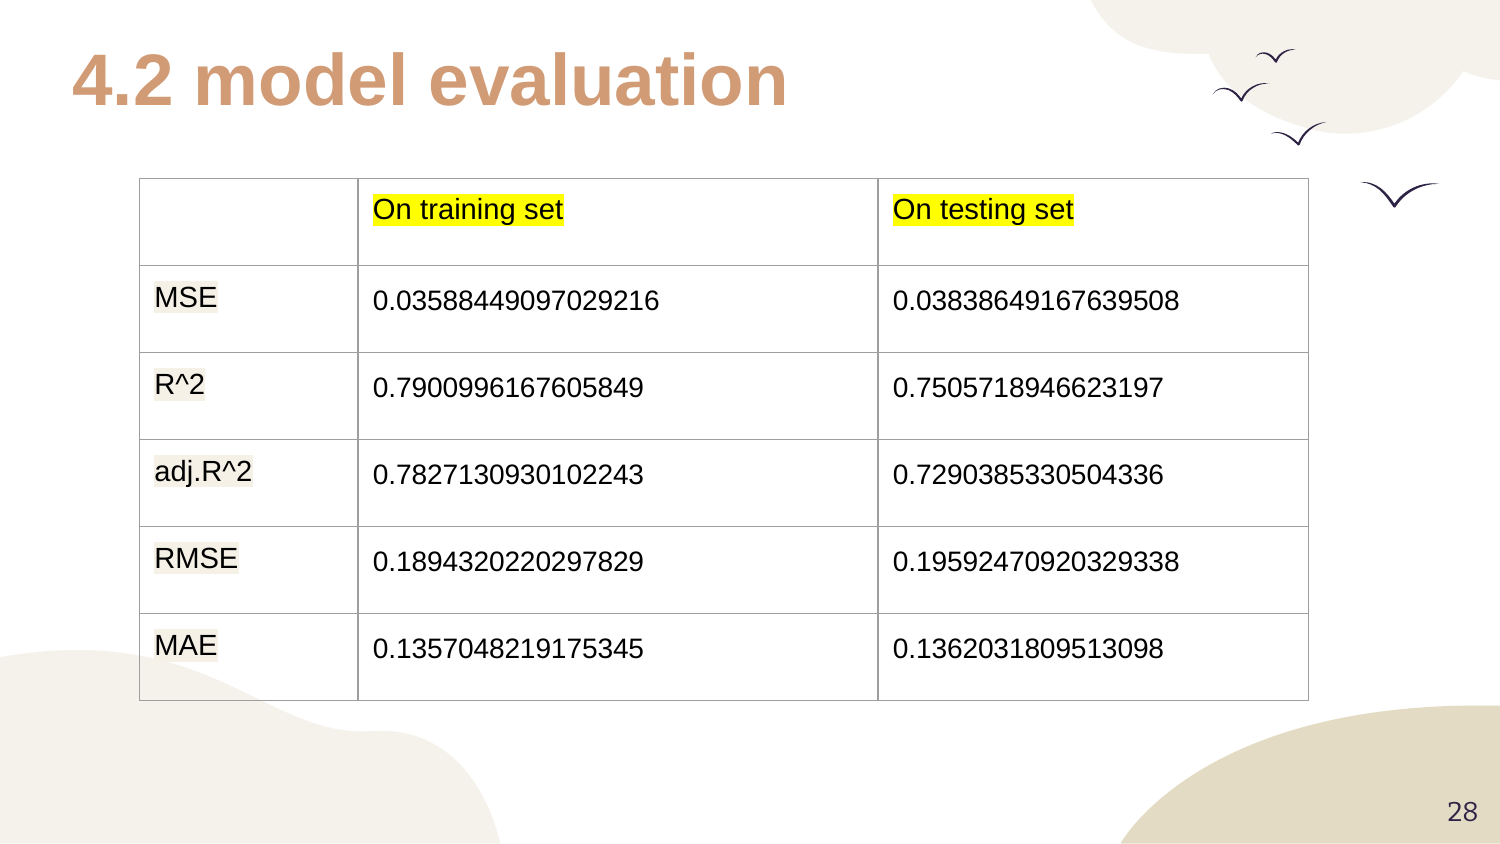

# 4.2 model evaluation
|  | On training set | On testing set |
| --- | --- | --- |
| MSE | 0.03588449097029216 | 0.03838649167639508 |
| R^2 | 0.7900996167605849 | 0.7505718946623197 |
| adj.R^2 | 0.7827130930102243 | 0.7290385330504336 |
| RMSE | 0.1894320220297829 | 0.19592470920329338 |
| MAE | 0.1357048219175345 | 0.1362031809513098 |

28